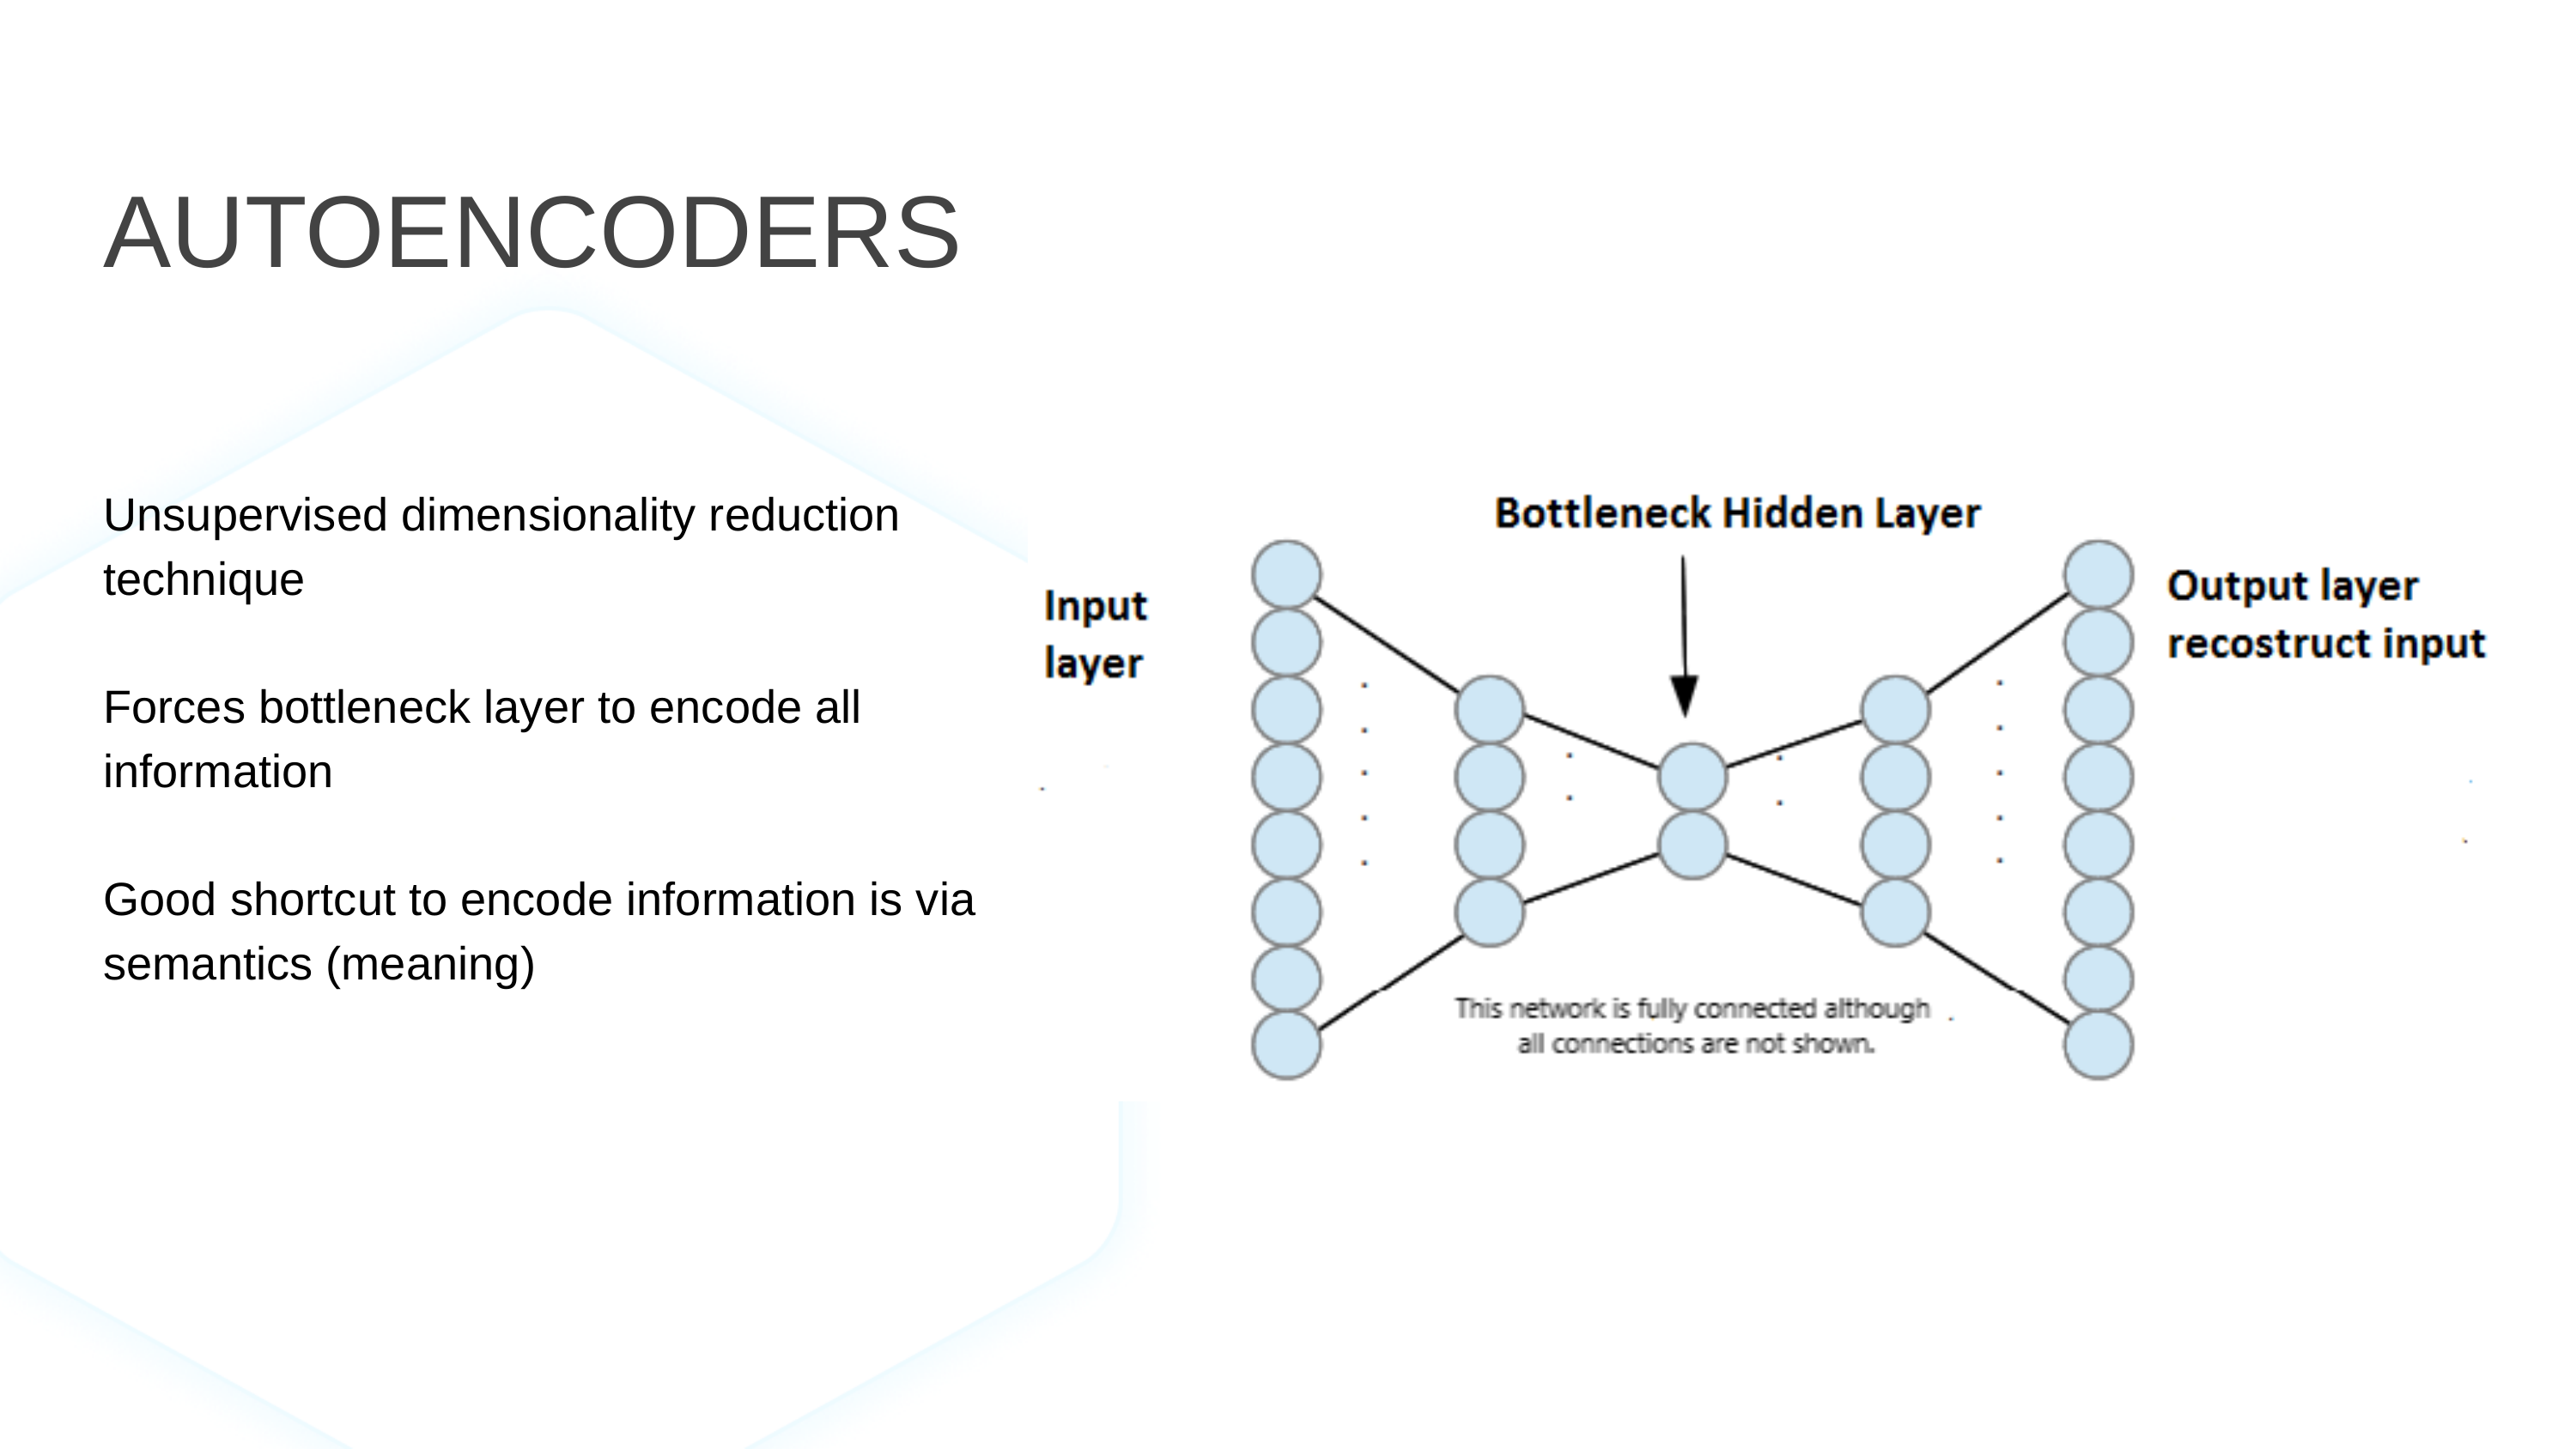

AUTOENCODERS
Unsupervised dimensionality reduction technique

Forces bottleneck layer to encode all information

Good shortcut to encode information is via semantics (meaning)